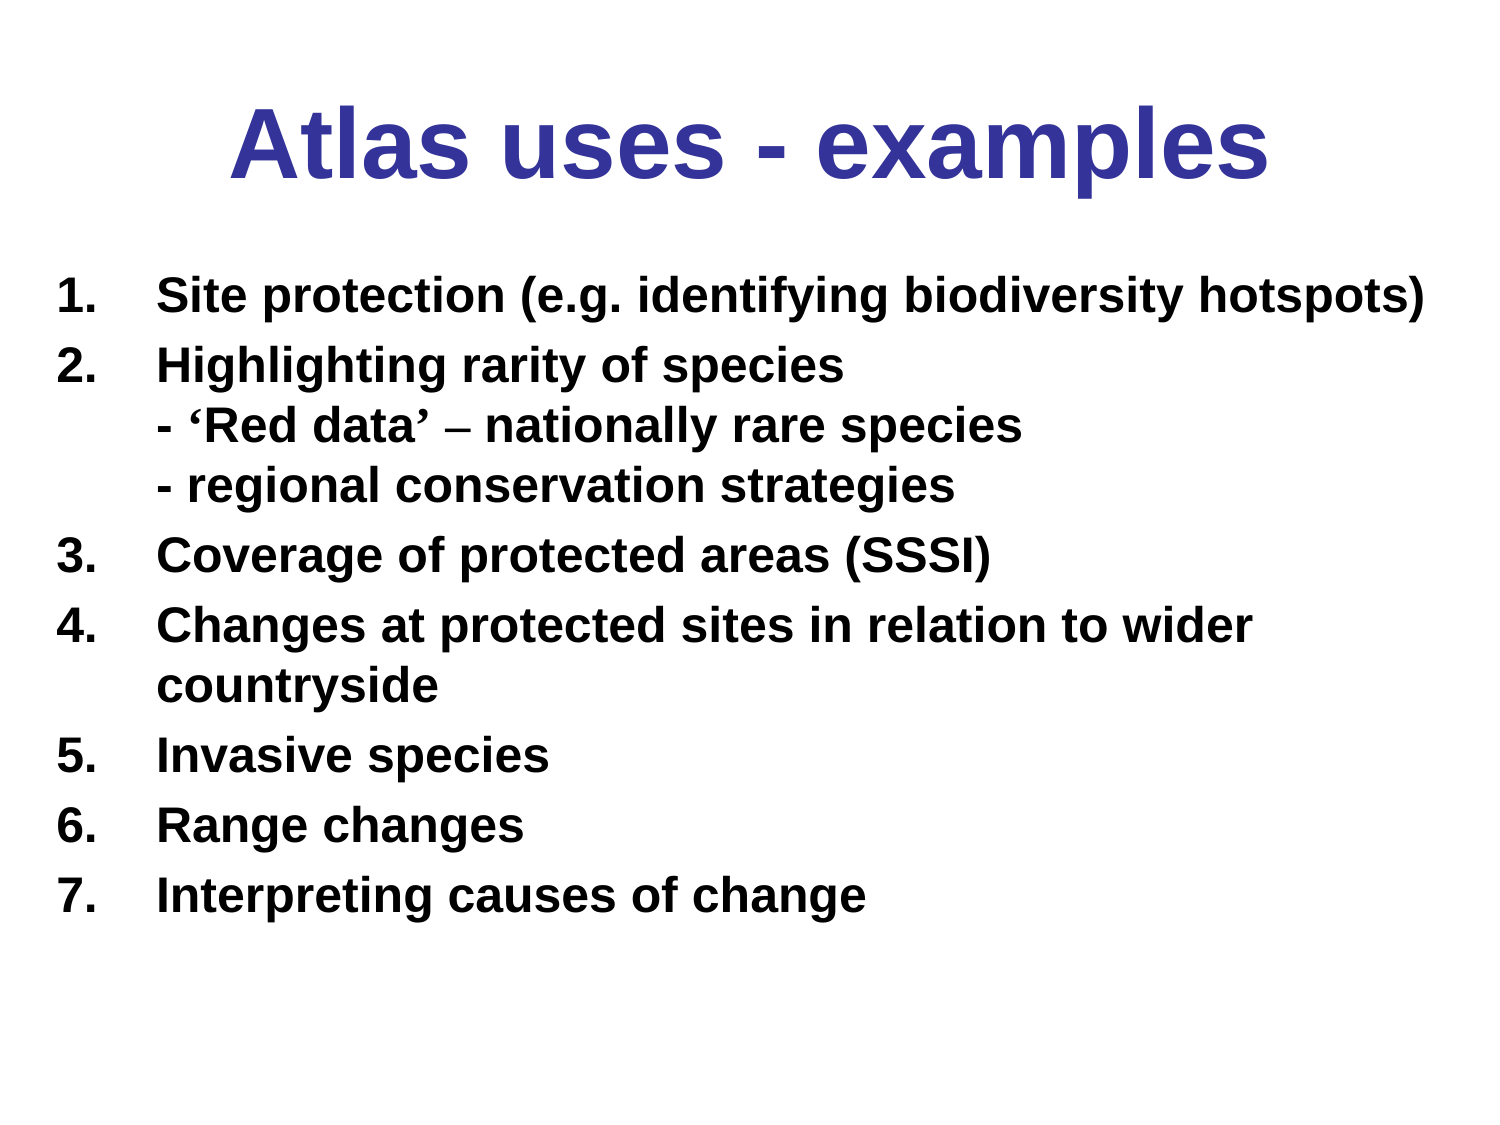

# Atlas uses - examples
Site protection (e.g. identifying biodiversity hotspots)
Highlighting rarity of species
- ‘Red data’ – nationally rare species
- regional conservation strategies
Coverage of protected areas (SSSI)
Changes at protected sites in relation to wider countryside
Invasive species
Range changes
Interpreting causes of change